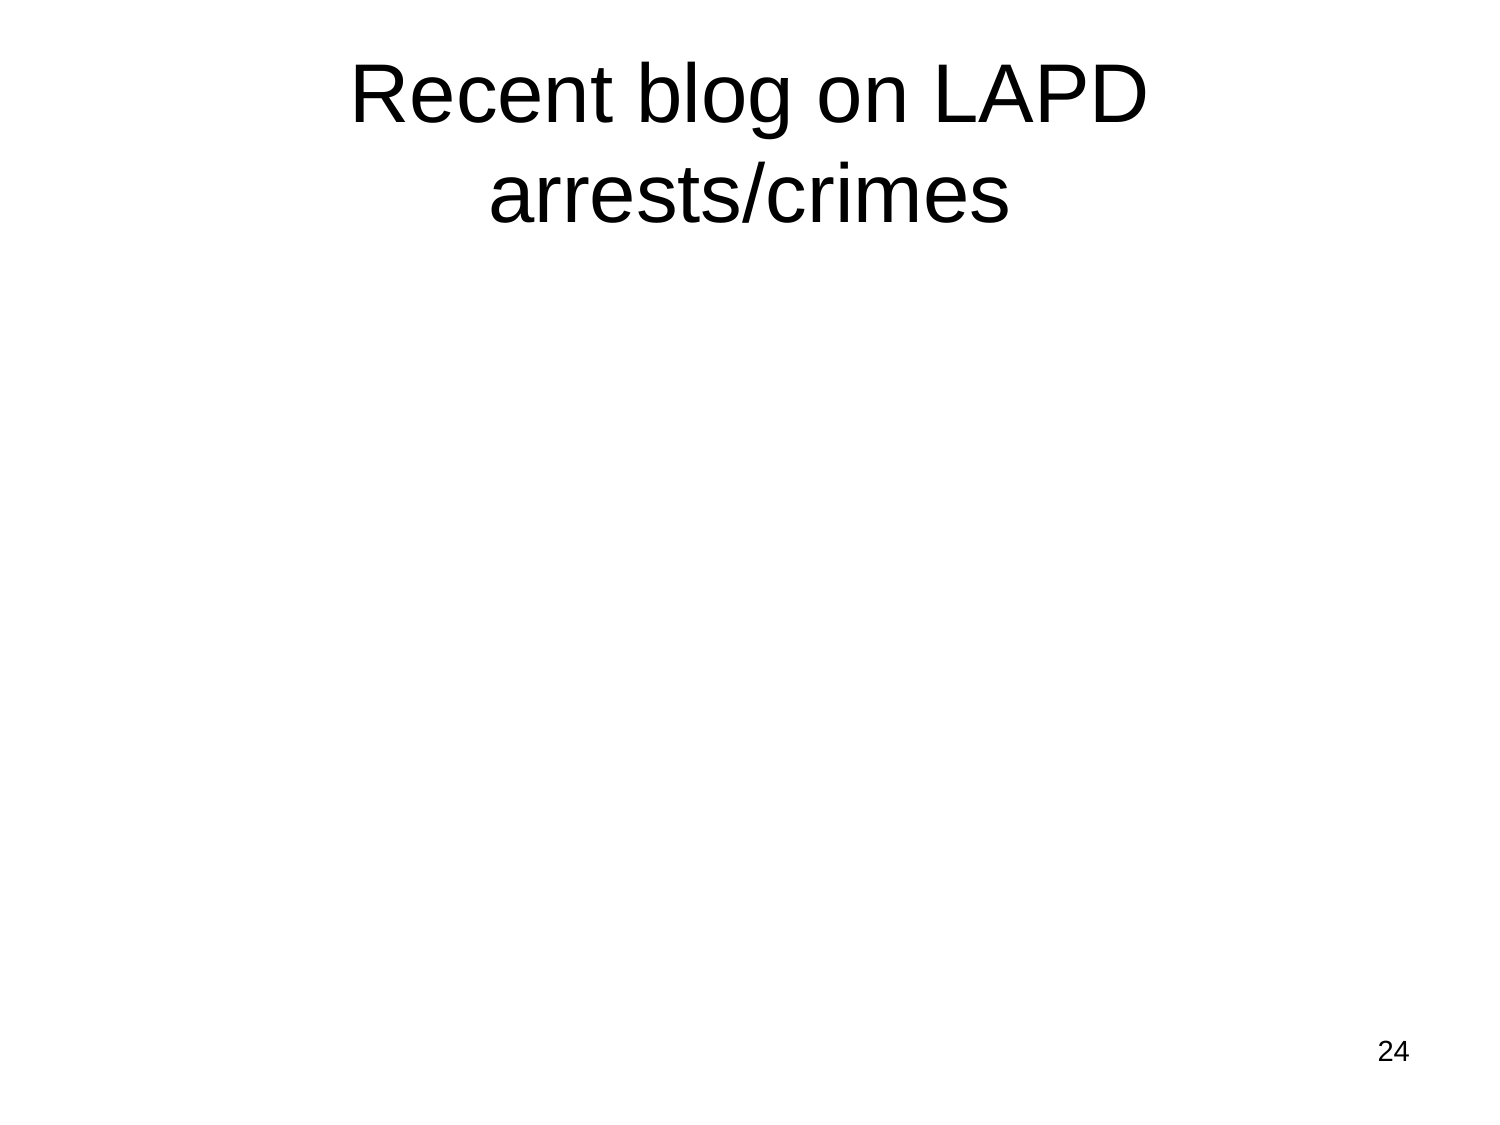

# Recent blog on LAPD arrests/crimes

24